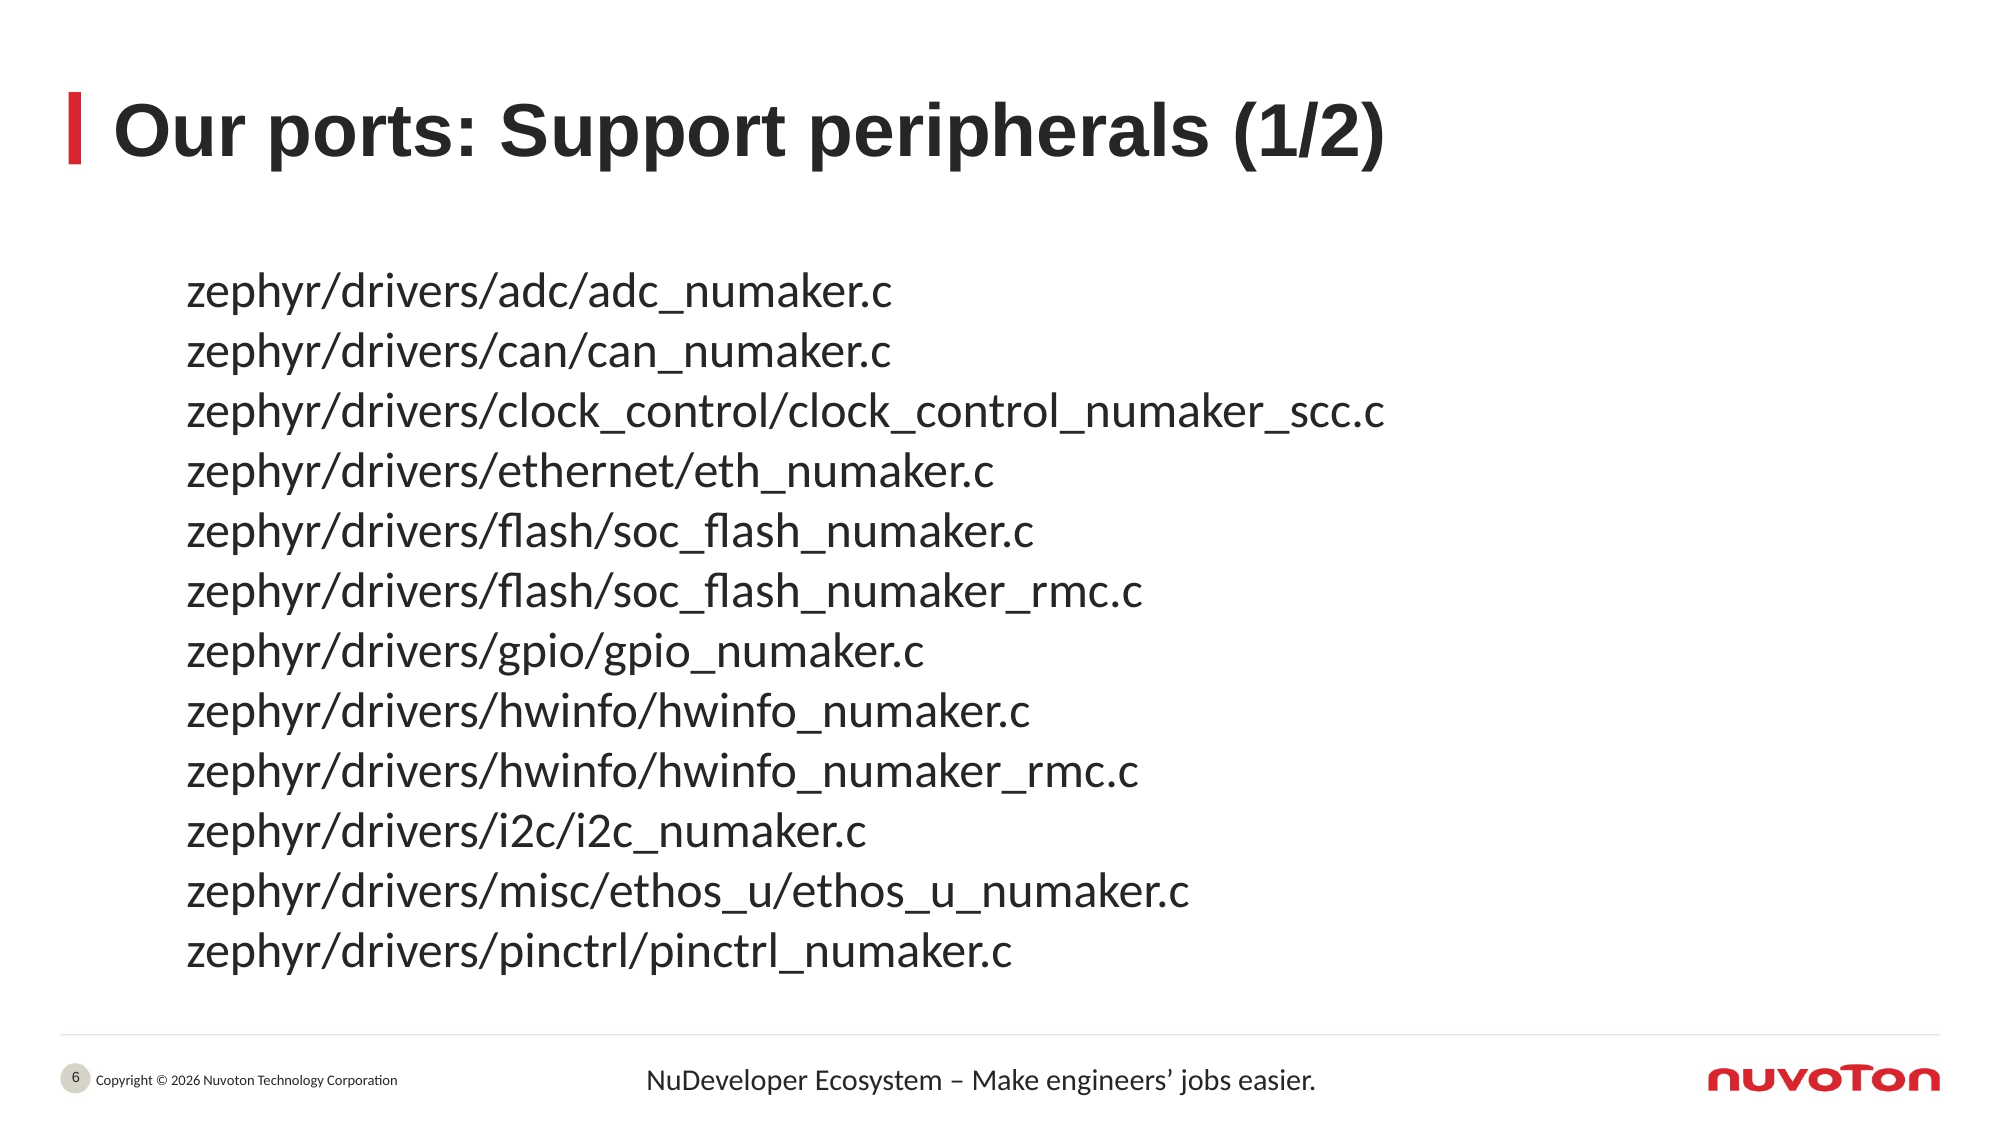

# Our ports: Support peripherals (1/2)
zephyr/drivers/adc/adc_numaker.c
zephyr/drivers/can/can_numaker.c
zephyr/drivers/clock_control/clock_control_numaker_scc.c
zephyr/drivers/ethernet/eth_numaker.c
zephyr/drivers/flash/soc_flash_numaker.c
zephyr/drivers/flash/soc_flash_numaker_rmc.c
zephyr/drivers/gpio/gpio_numaker.c
zephyr/drivers/hwinfo/hwinfo_numaker.c
zephyr/drivers/hwinfo/hwinfo_numaker_rmc.c
zephyr/drivers/i2c/i2c_numaker.c
zephyr/drivers/misc/ethos_u/ethos_u_numaker.c
zephyr/drivers/pinctrl/pinctrl_numaker.c
6